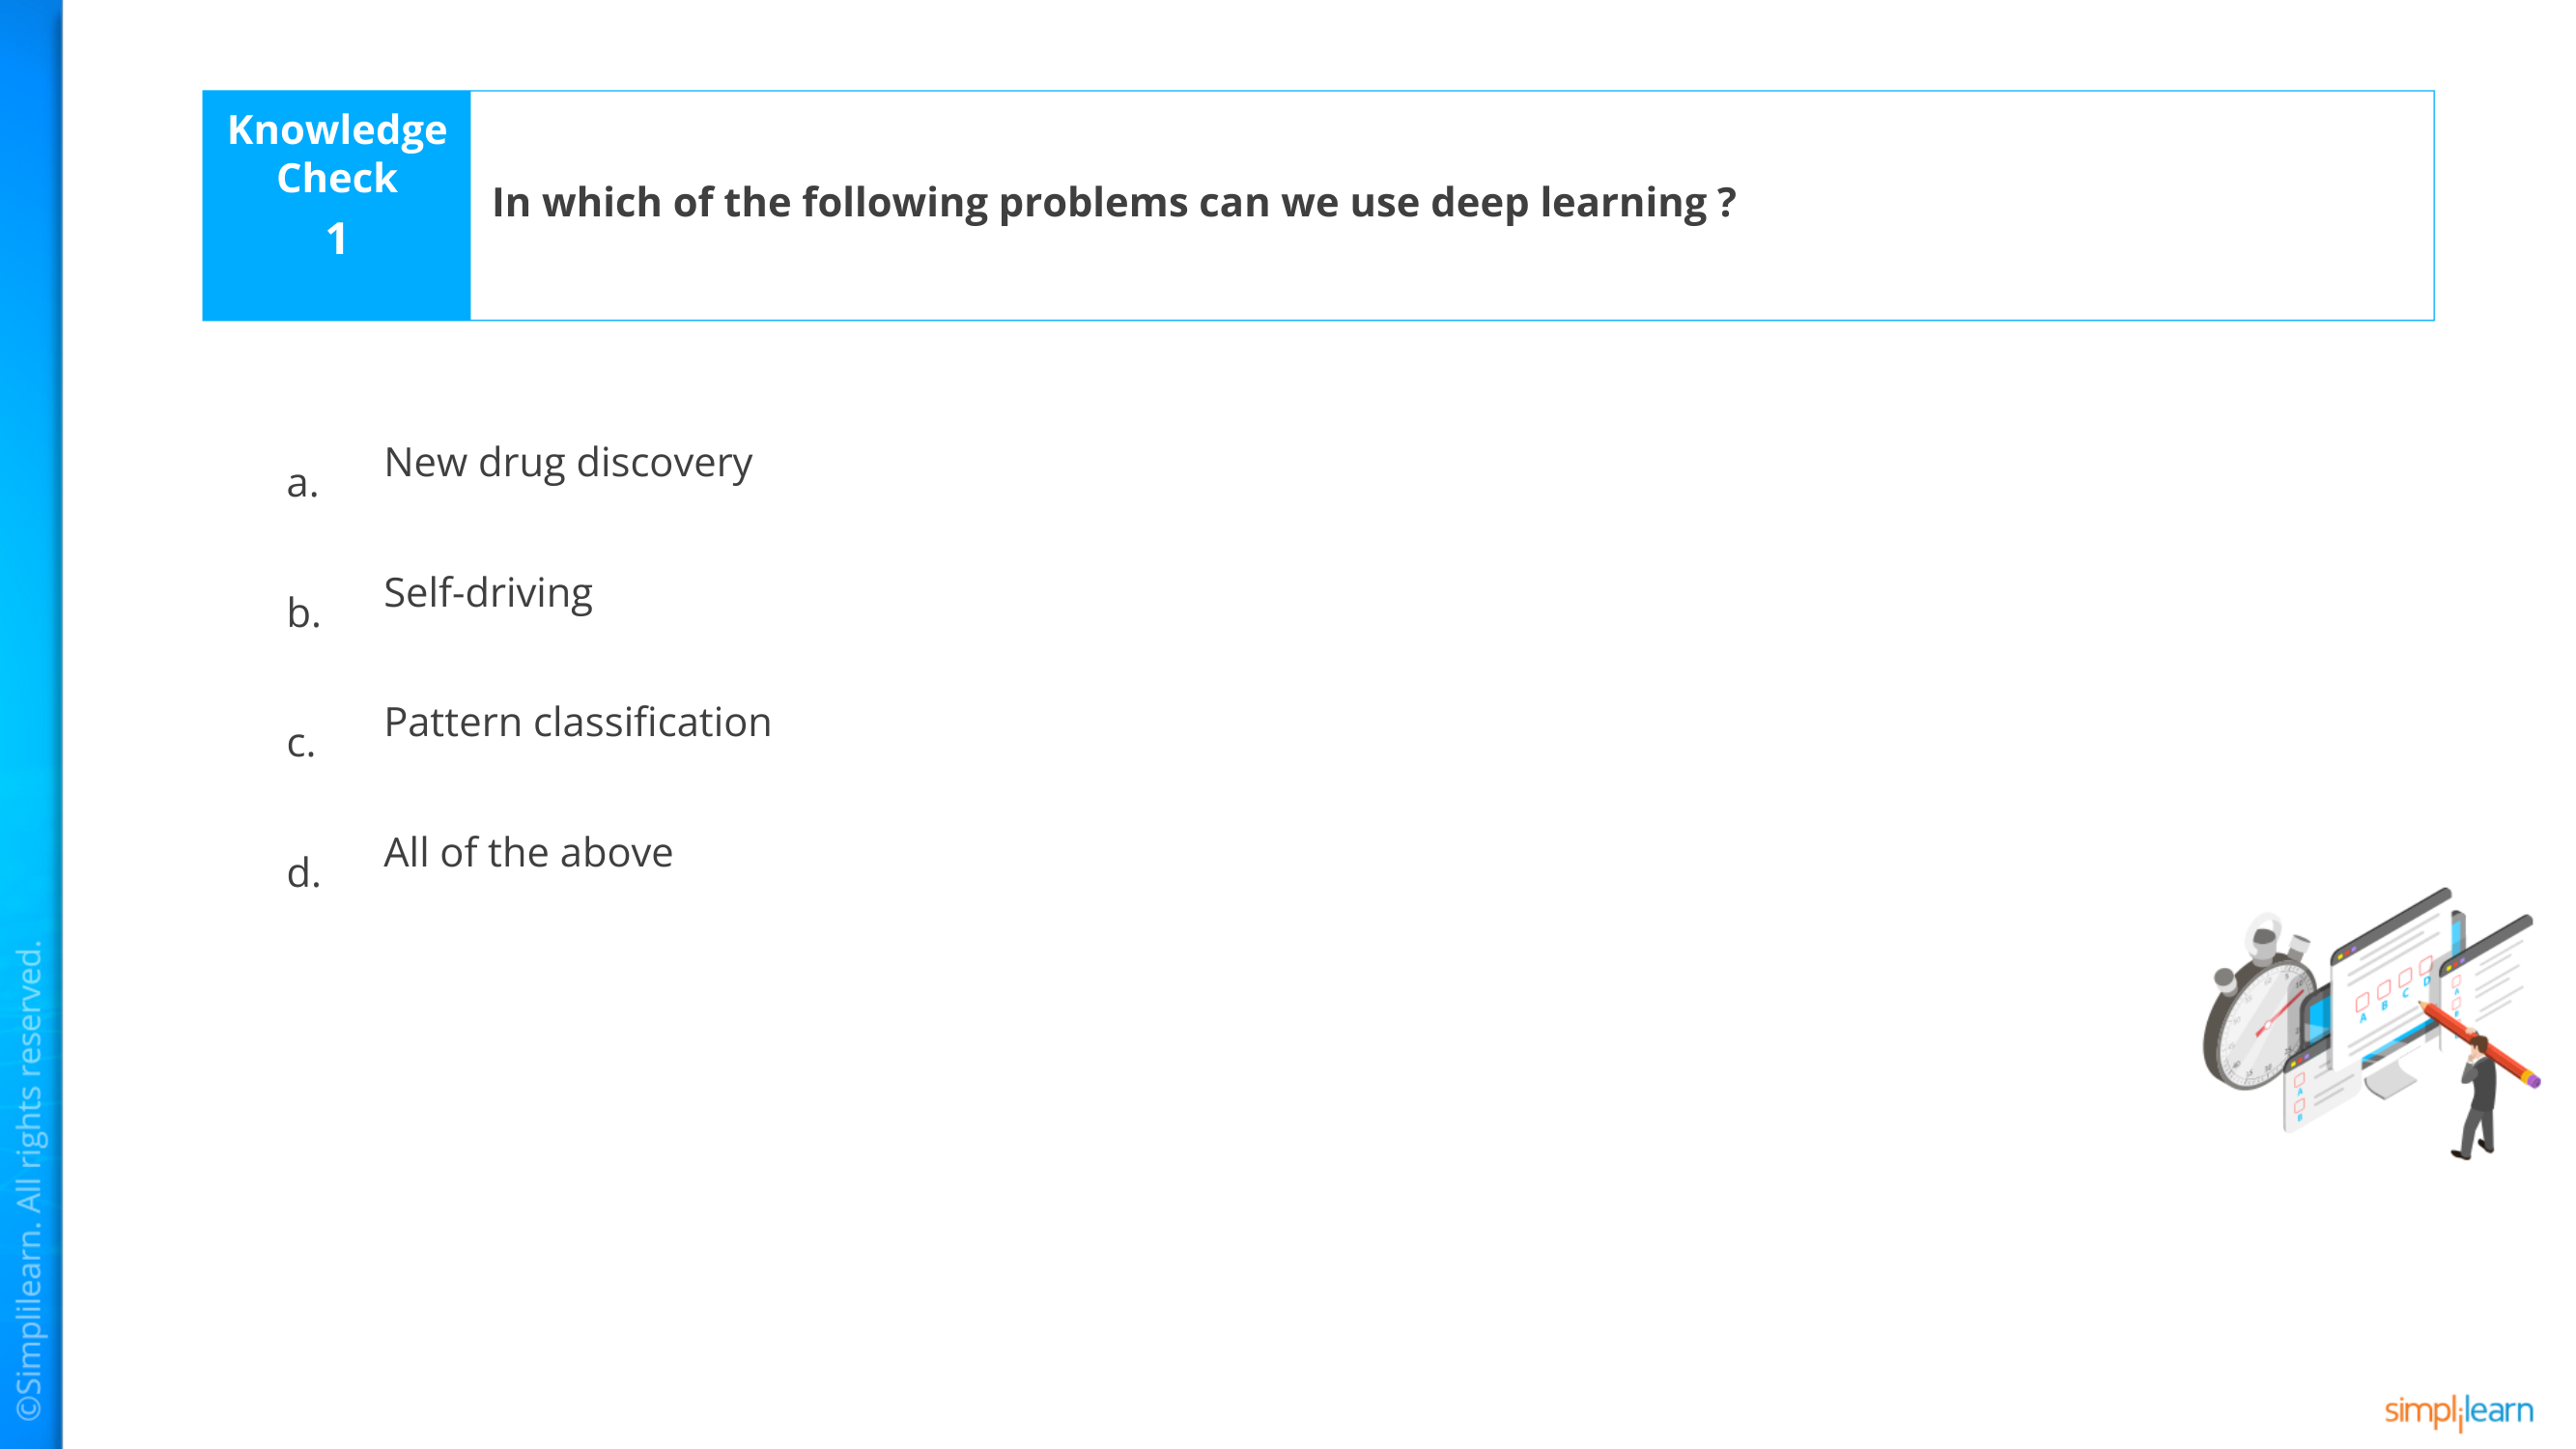

In which of the following problems can we use deep learning ?
1
New drug discovery

Self-driving

Pattern classification

All of the above